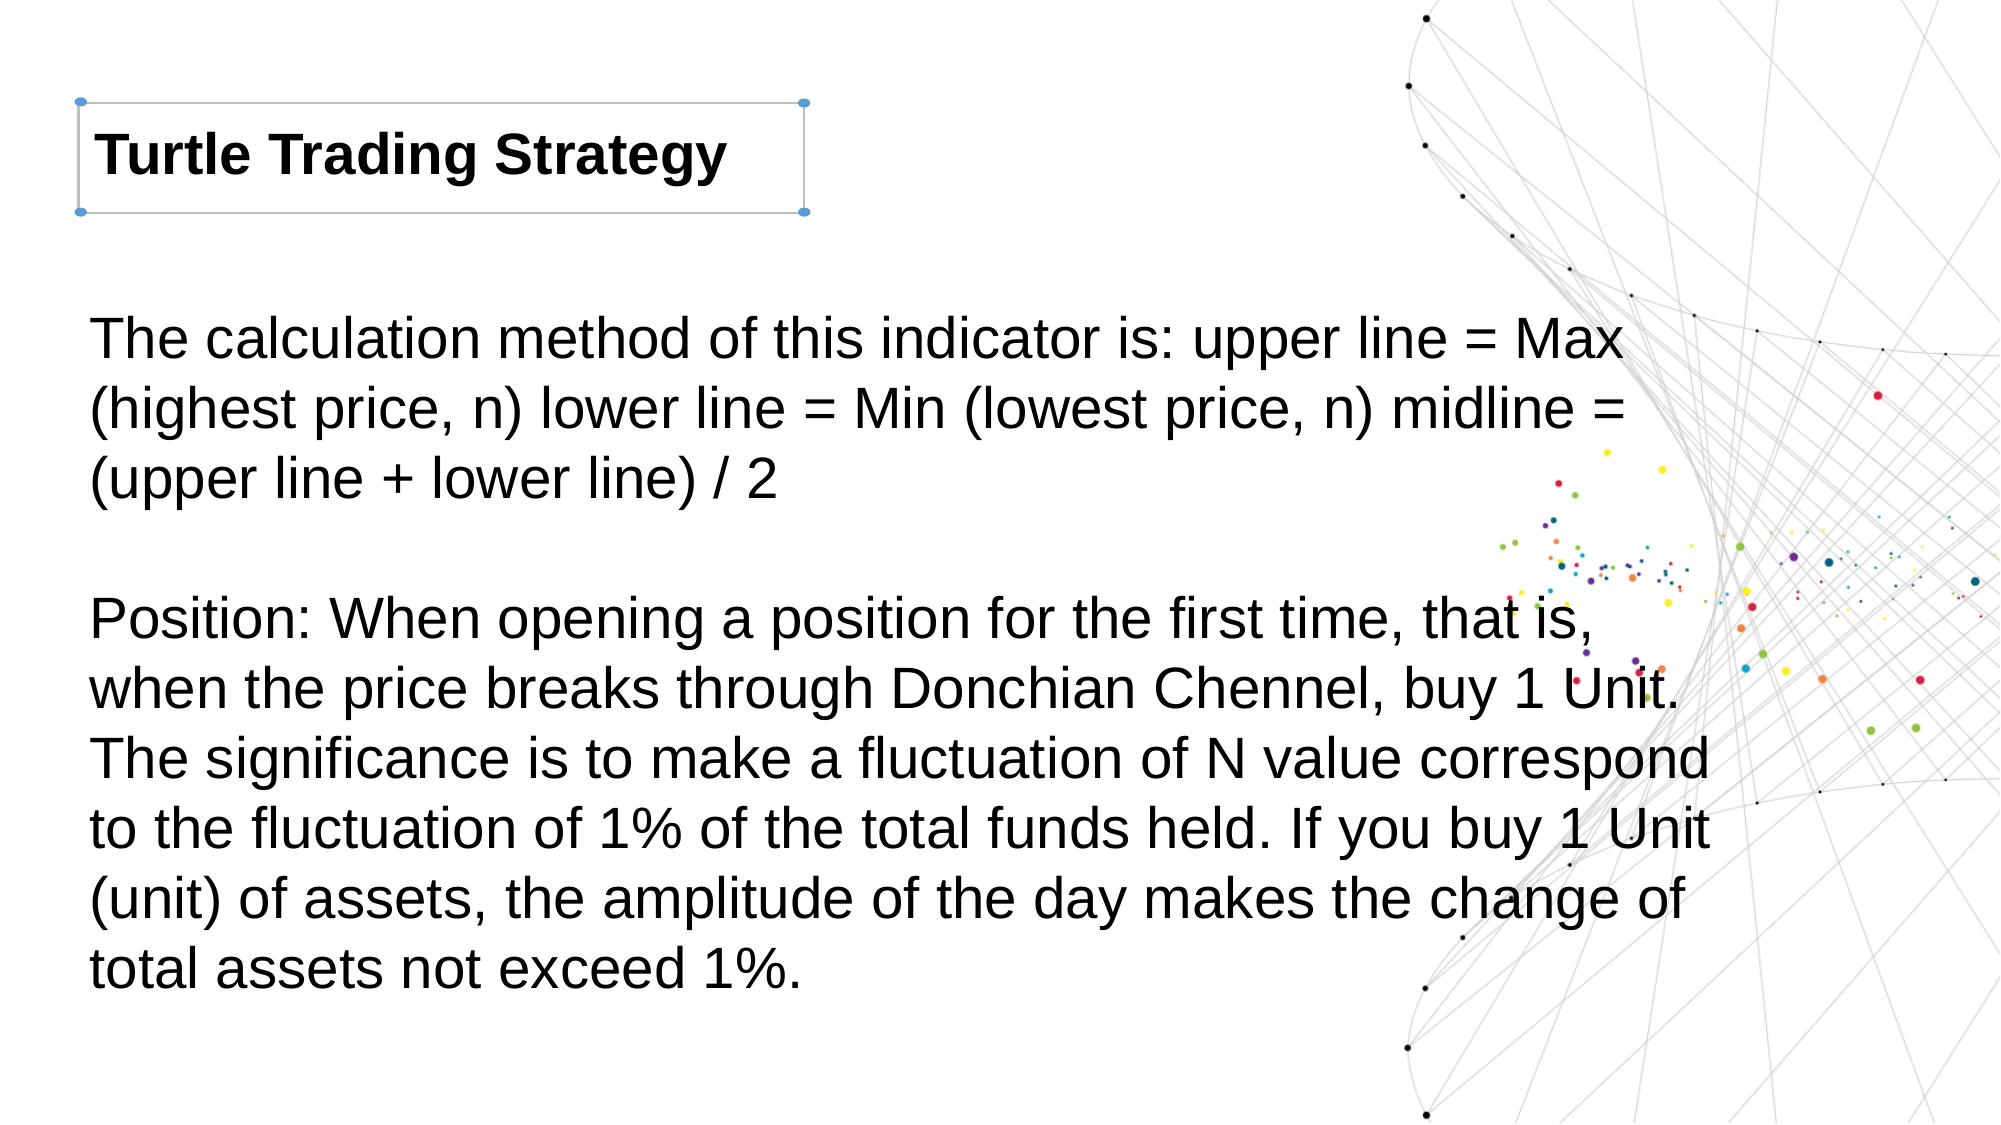

Turtle Trading Strategy
The calculation method of this indicator is: upper line = Max (highest price, n) lower line = Min (lowest price, n) midline = (upper line + lower line) / 2

Position: When opening a position for the first time, that is, when the price breaks through Donchian Chennel, buy 1 Unit. The significance is to make a fluctuation of N value correspond to the fluctuation of 1% of the total funds held. If you buy 1 Unit (unit) of assets, the amplitude of the day makes the change of total assets not exceed 1%.